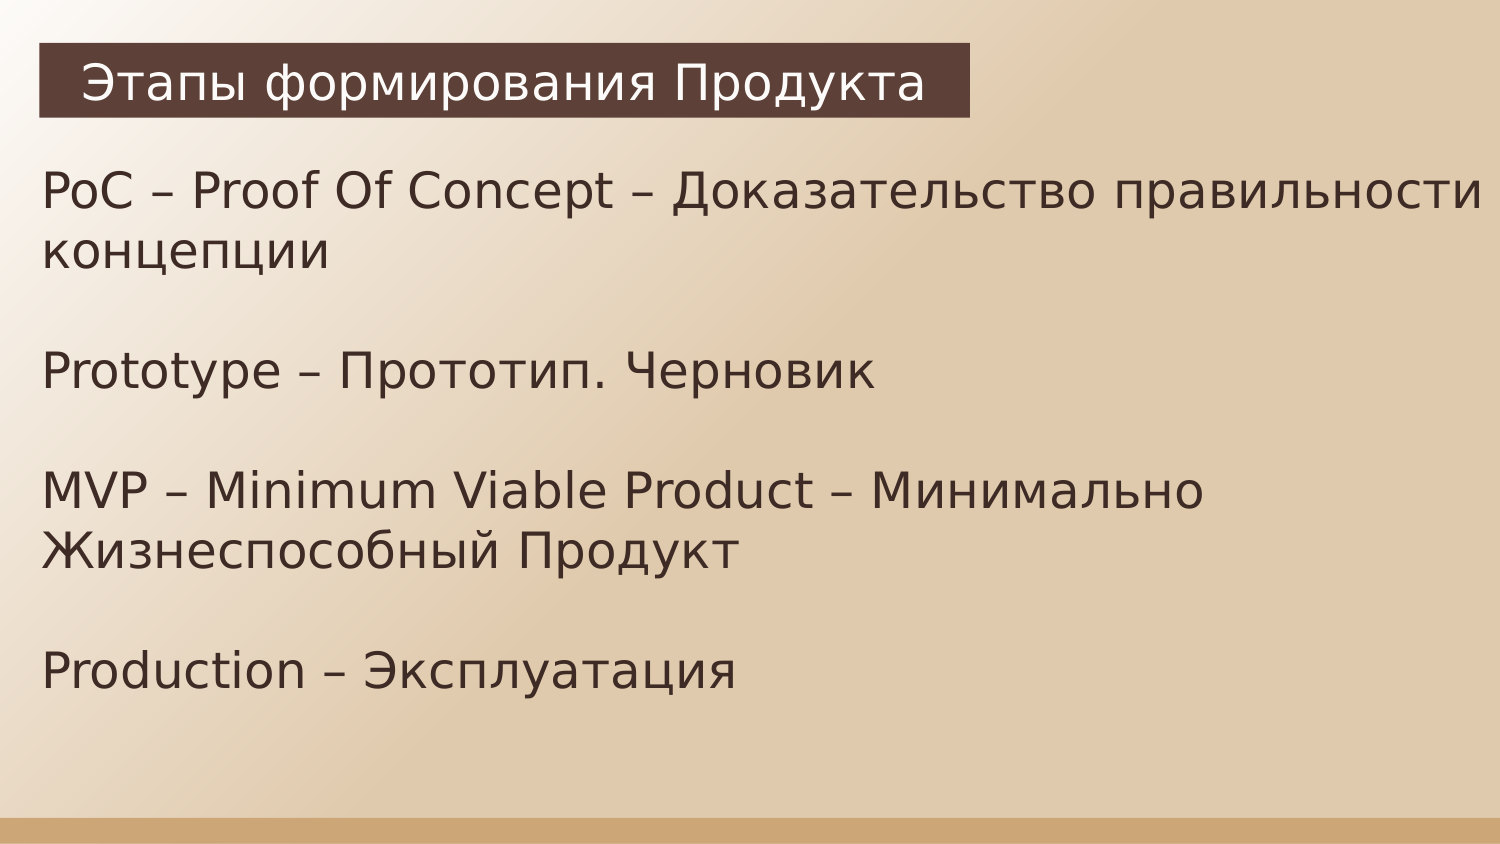

Этапы формирования Продукта
PoC – Proof Of Concept – Доказательство правильности концепции

Prototype – Прототип. Черновик

MVP – Minimum Viable Product – Минимально Жизнеспособный Продукт

Production – Эксплуатация